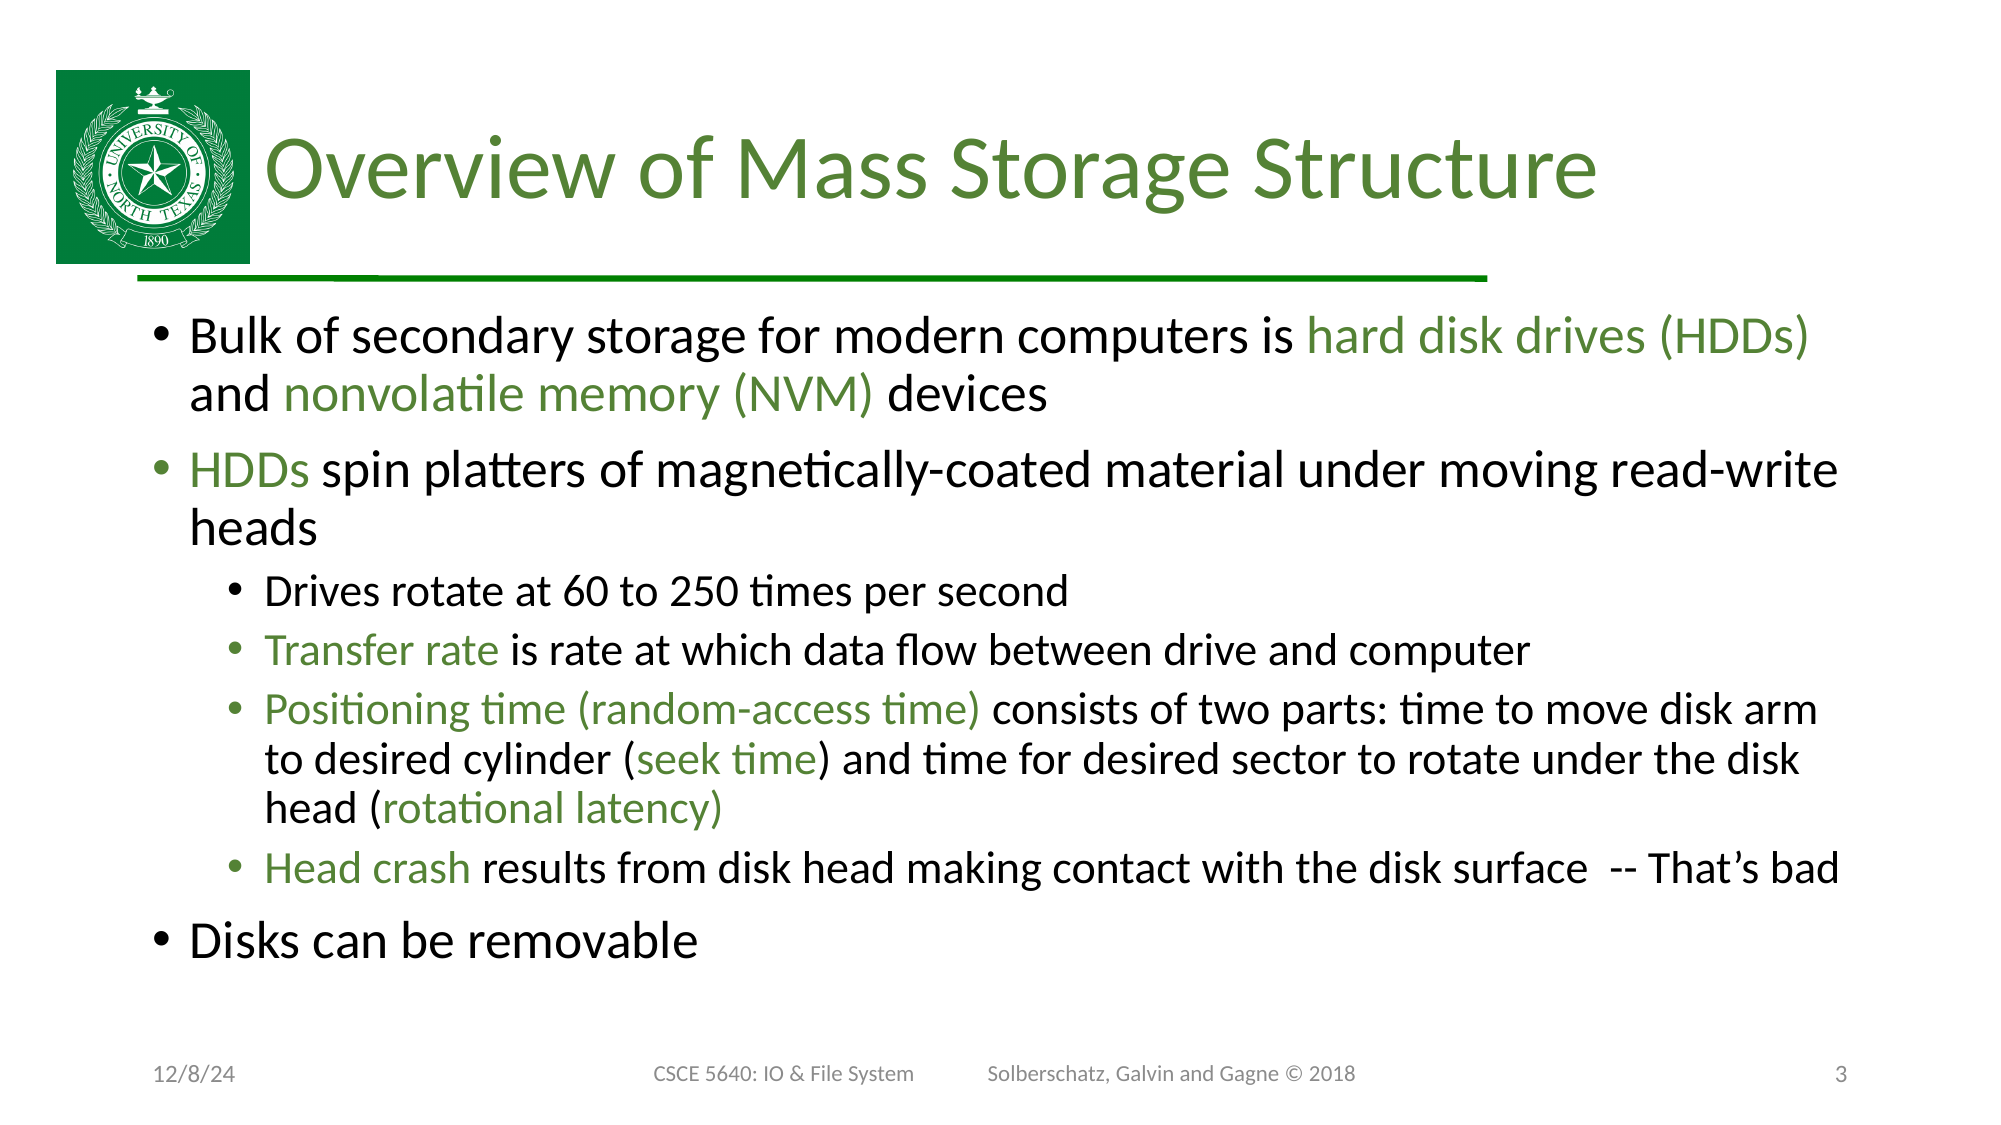

# Overview of Mass Storage Structure
Bulk of secondary storage for modern computers is hard disk drives (HDDs) and nonvolatile memory (NVM) devices
HDDs spin platters of magnetically-coated material under moving read-write heads
Drives rotate at 60 to 250 times per second
Transfer rate is rate at which data flow between drive and computer
Positioning time (random-access time) consists of two parts: time to move disk arm to desired cylinder (seek time) and time for desired sector to rotate under the disk head (rotational latency)
Head crash results from disk head making contact with the disk surface  -- That’s bad
Disks can be removable

12/8/24
CSCE 5640: IO & File System              Solberschatz, Galvin and Gagne © 2018
3